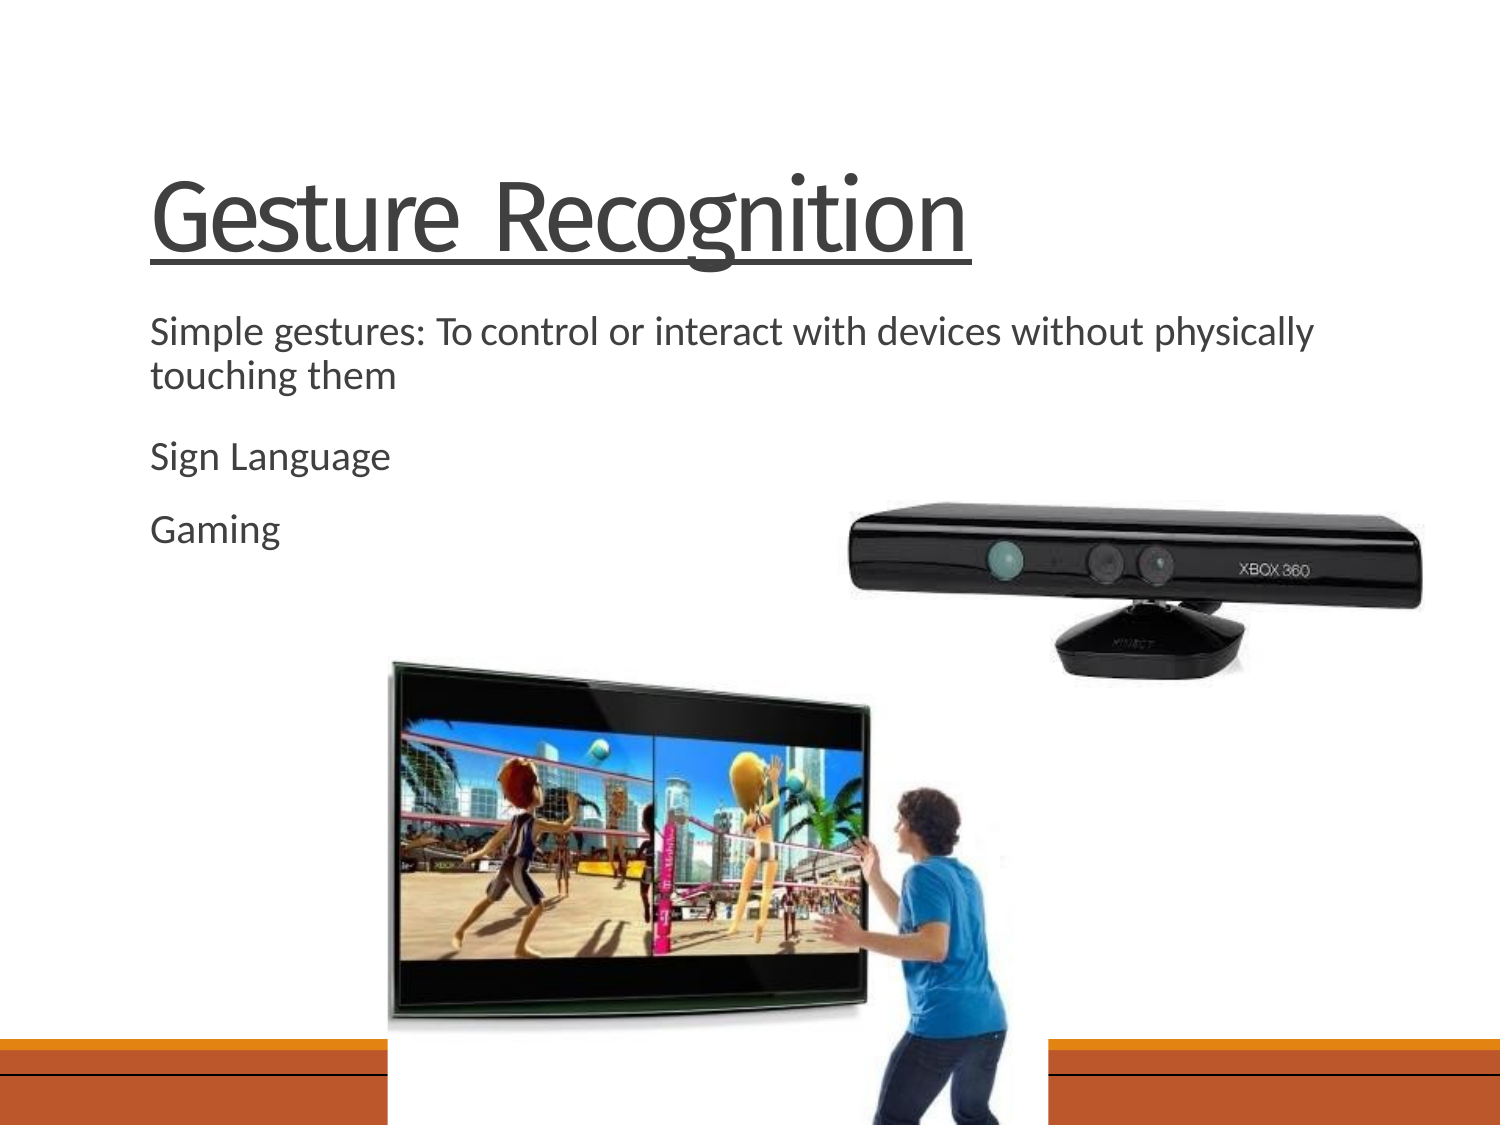

# Gesture Recognition
Simple gestures: To control or interact with devices without physically  touching them
Sign Language  Gaming